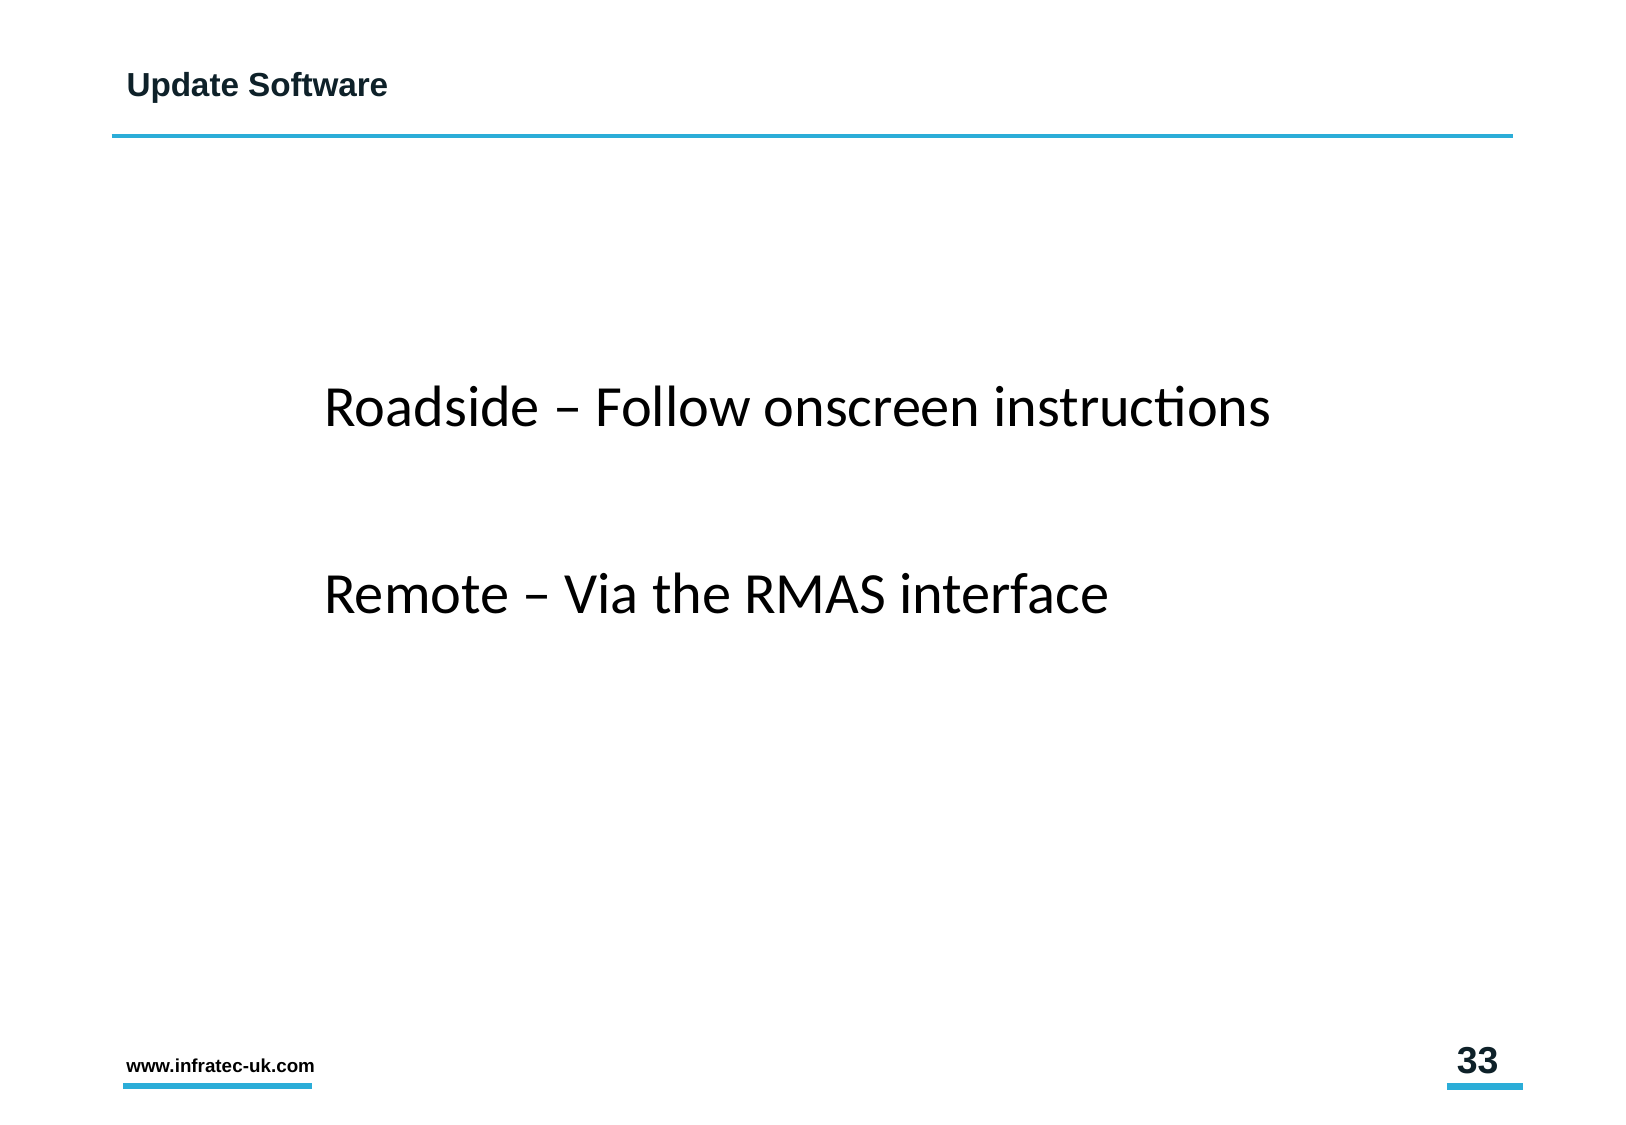

# Update Software
Roadside – Follow onscreen instructions
Remote – Via the RMAS interface
33
www.infratec-uk.com